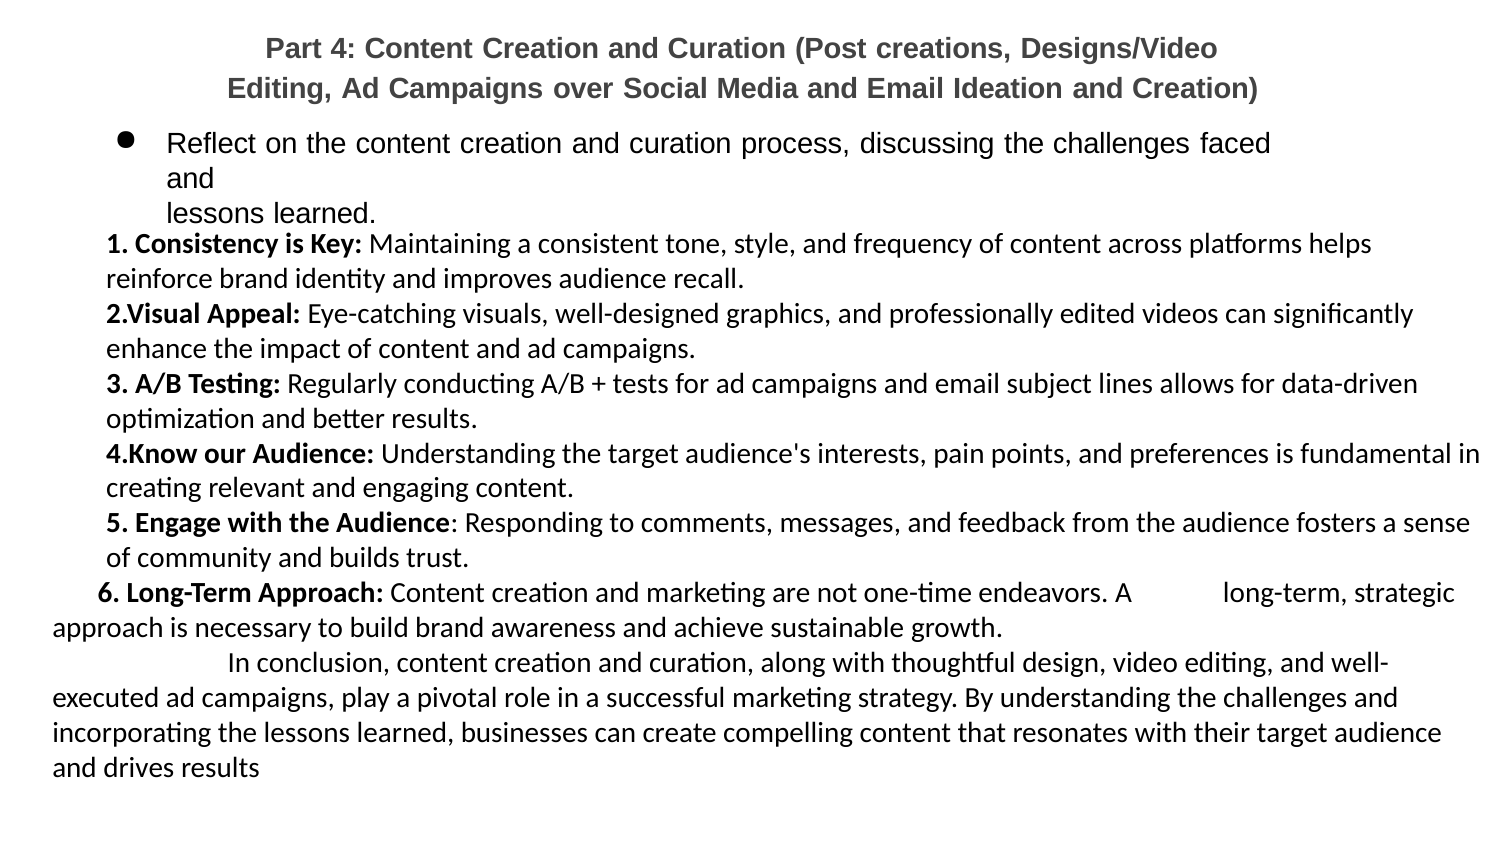

# Part 4: Content Creation and Curation (Post creations, Designs/Video  Editing, Ad Campaigns over Social Media and Email Ideation and Creation)
Reflect on the content creation and curation process, discussing the challenges faced and
lessons learned.
1. Consistency is Key: Maintaining a consistent tone, style, and frequency of content across platforms helps reinforce brand identity and improves audience recall.
2.Visual Appeal: Eye-catching visuals, well-designed graphics, and professionally edited videos can significantly enhance the impact of content and ad campaigns.
3. A/B Testing: Regularly conducting A/B + tests for ad campaigns and email subject lines allows for data-driven optimization and better results.
4.Know our Audience: Understanding the target audience's interests, pain points, and preferences is fundamental in creating relevant and engaging content.
5. Engage with the Audience: Responding to comments, messages, and feedback from the audience fosters a sense of community and builds trust.
       6. Long-Term Approach: Content creation and marketing are not one-time endeavors. A              long-term, strategic approach is necessary to build brand awareness and achieve sustainable growth.
                           In conclusion, content creation and curation, along with thoughtful design, video editing, and well-executed ad campaigns, play a pivotal role in a successful marketing strategy. By understanding the challenges and incorporating the lessons learned, businesses can create compelling content that resonates with their target audience and drives results